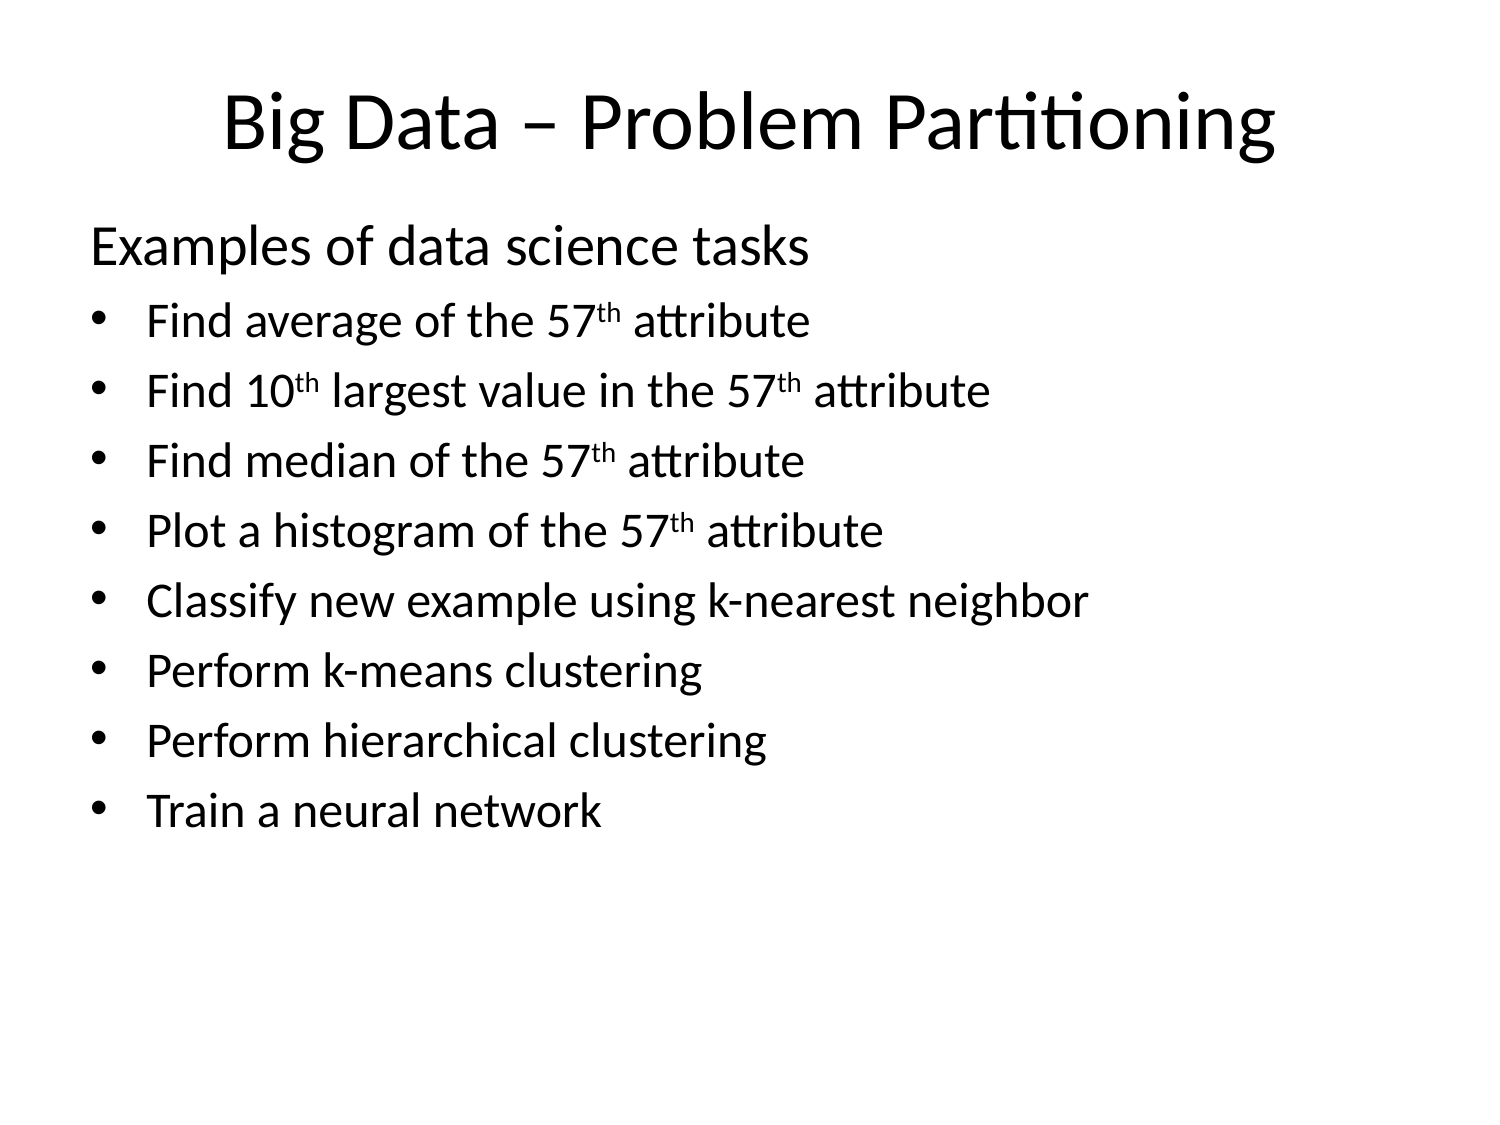

# Big Data – Problem Partitioning
Examples of data science tasks
Find average of the 57th attribute
Find 10th largest value in the 57th attribute
Find median of the 57th attribute
Plot a histogram of the 57th attribute
Classify new example using k-nearest neighbor
Perform k-means clustering
Perform hierarchical clustering
Train a neural network